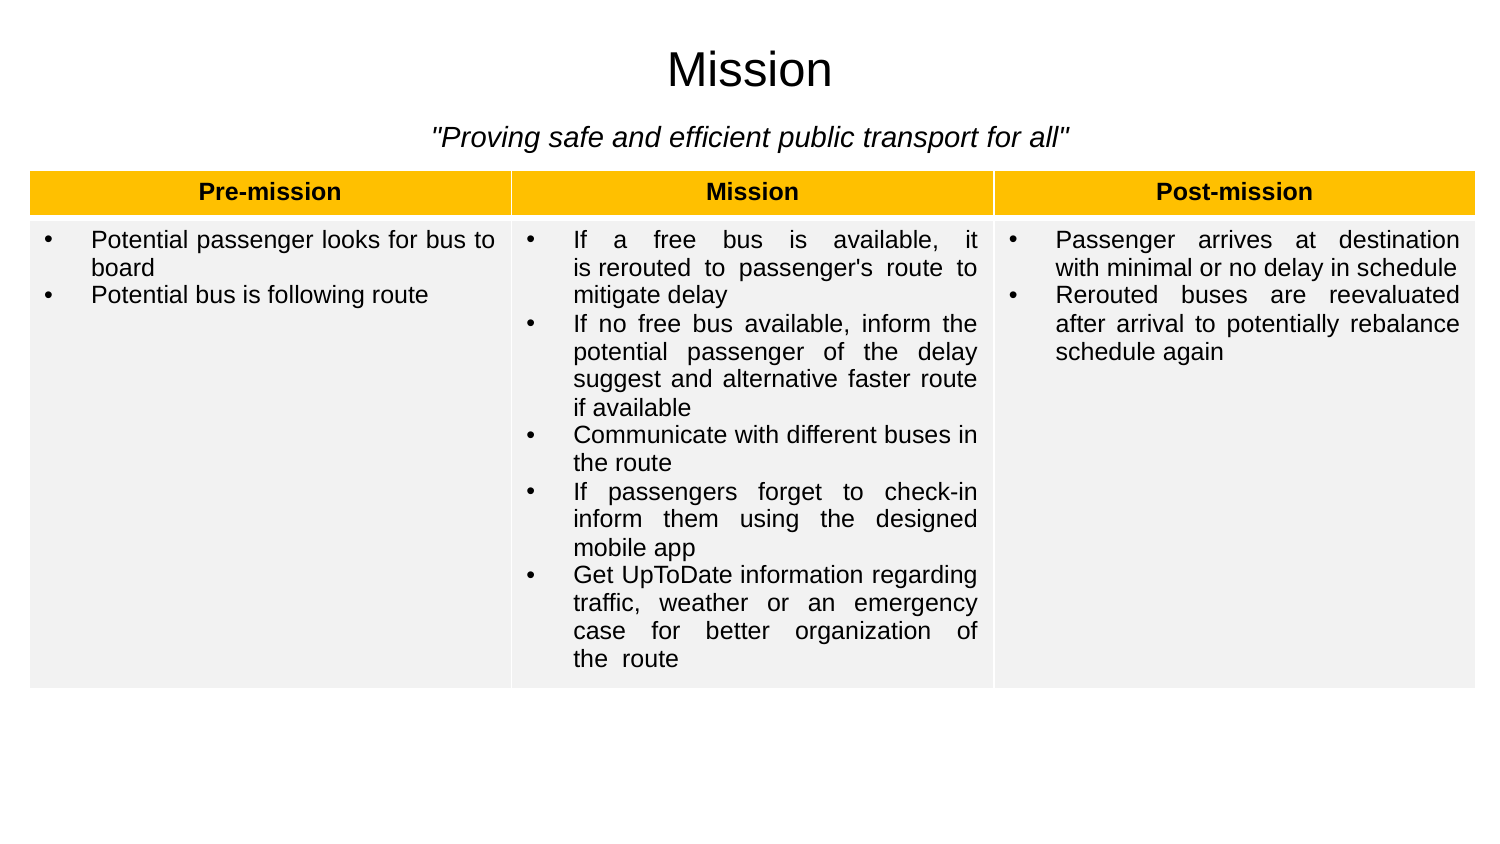

# Mission
"Proving safe and efficient public transport for all"
| Pre-mission | Mission | Post-mission |
| --- | --- | --- |
| Potential passenger looks for bus to board Potential bus is following route | If a free bus is available, it is rerouted to passenger's route to mitigate delay If no free bus available, inform the potential passenger of the delay suggest and alternative faster route if available Communicate with different buses in the route If passengers forget to check-in inform them using the designed mobile app Get UpToDate information regarding traffic, weather or an emergency case for better organization of the  route | Passenger arrives at destination with minimal or no delay in schedule Rerouted buses are reevaluated after arrival to potentially rebalance schedule again |